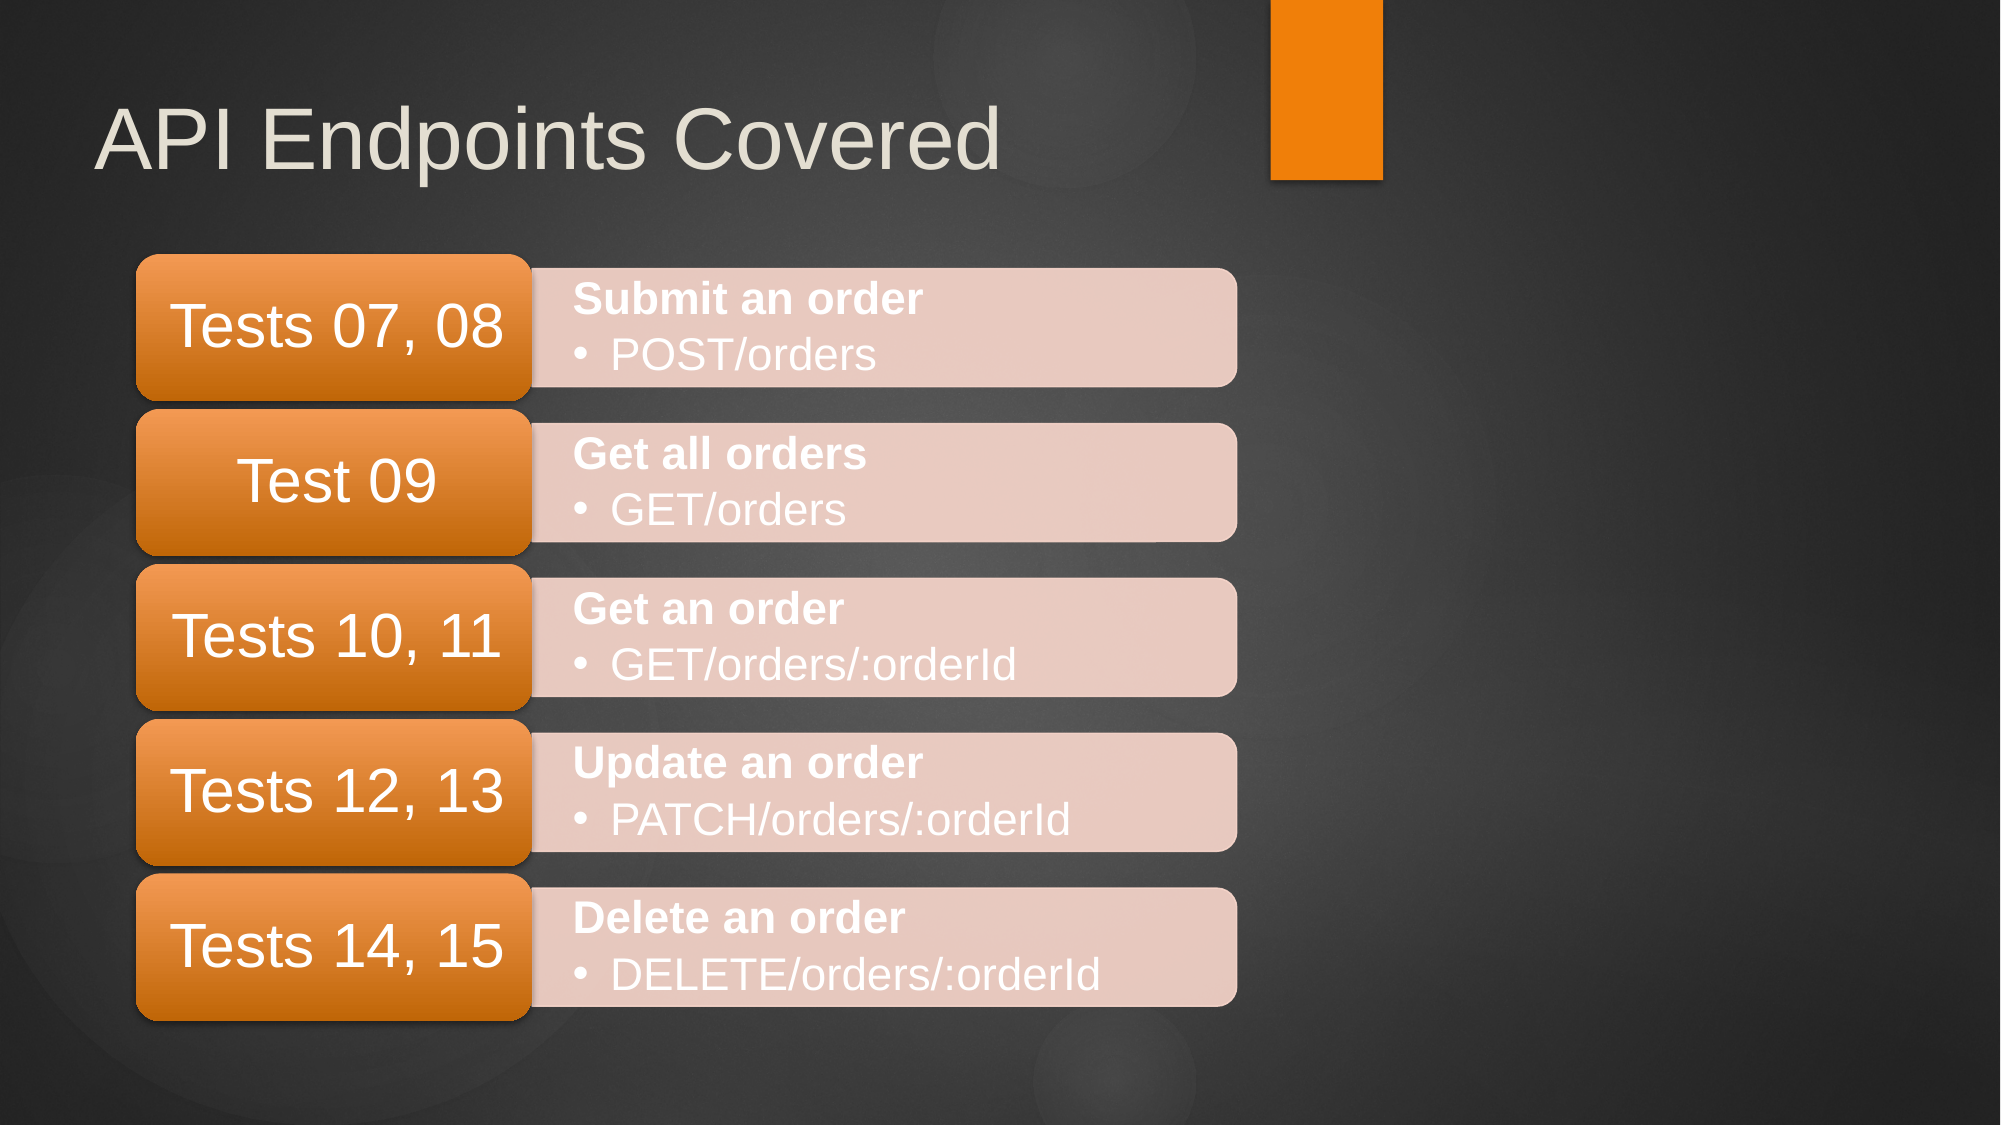

# API Endpoints Covered
Submit an order
POST/orders
Tests 07, 08
Get all orders
GET/orders
Test 09
Get an order
GET/orders/:orderId
Tests 10, 11
Update an order
PATCH/orders/:orderId
Tests 12, 13
Delete an order
DELETE/orders/:orderId
Tests 14, 15